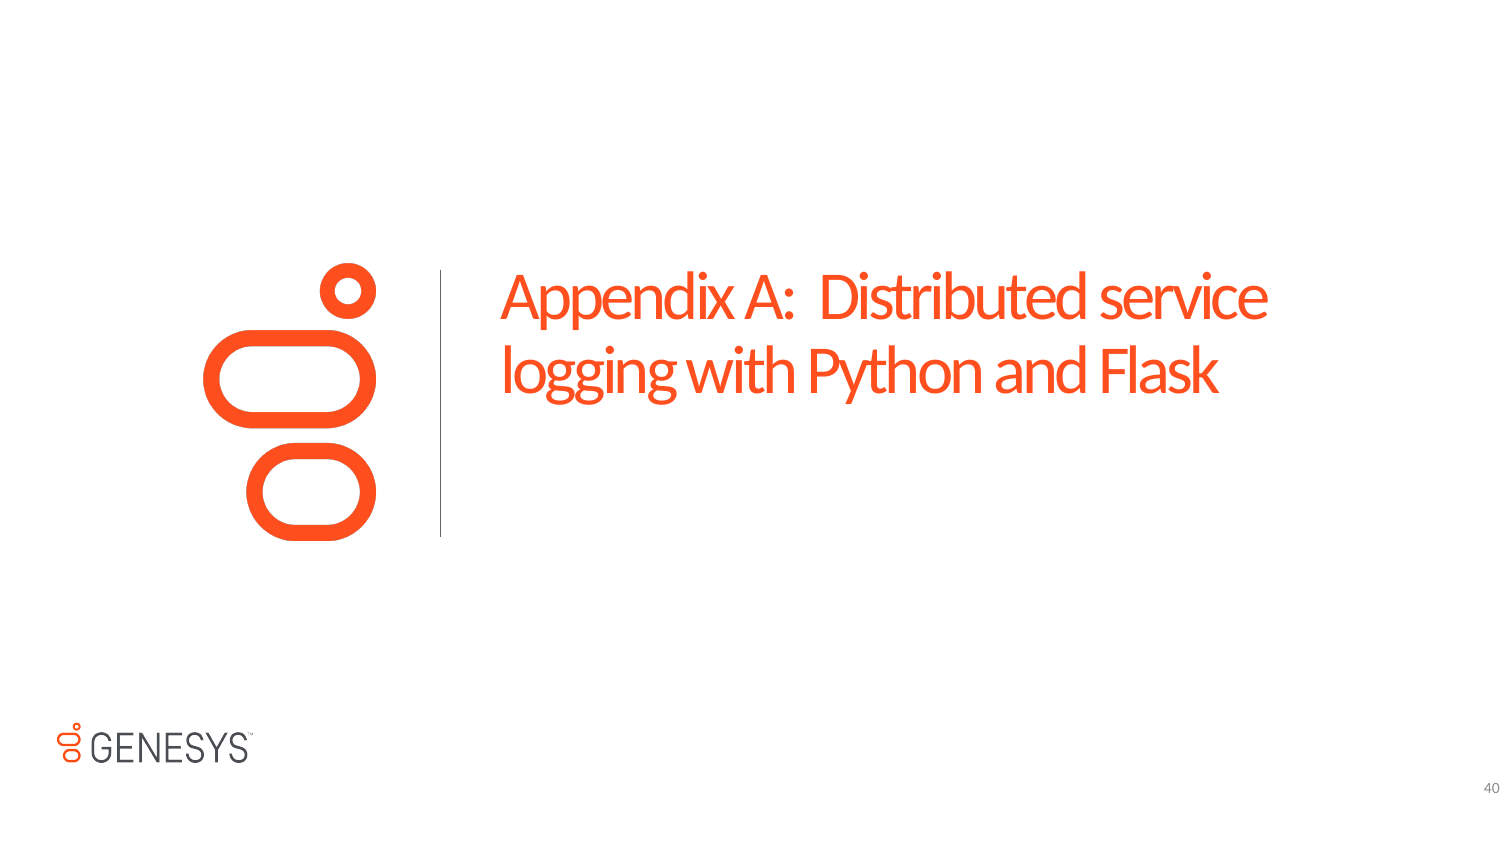

# Appendix A:  Distributed service logging with Python and Flask
40